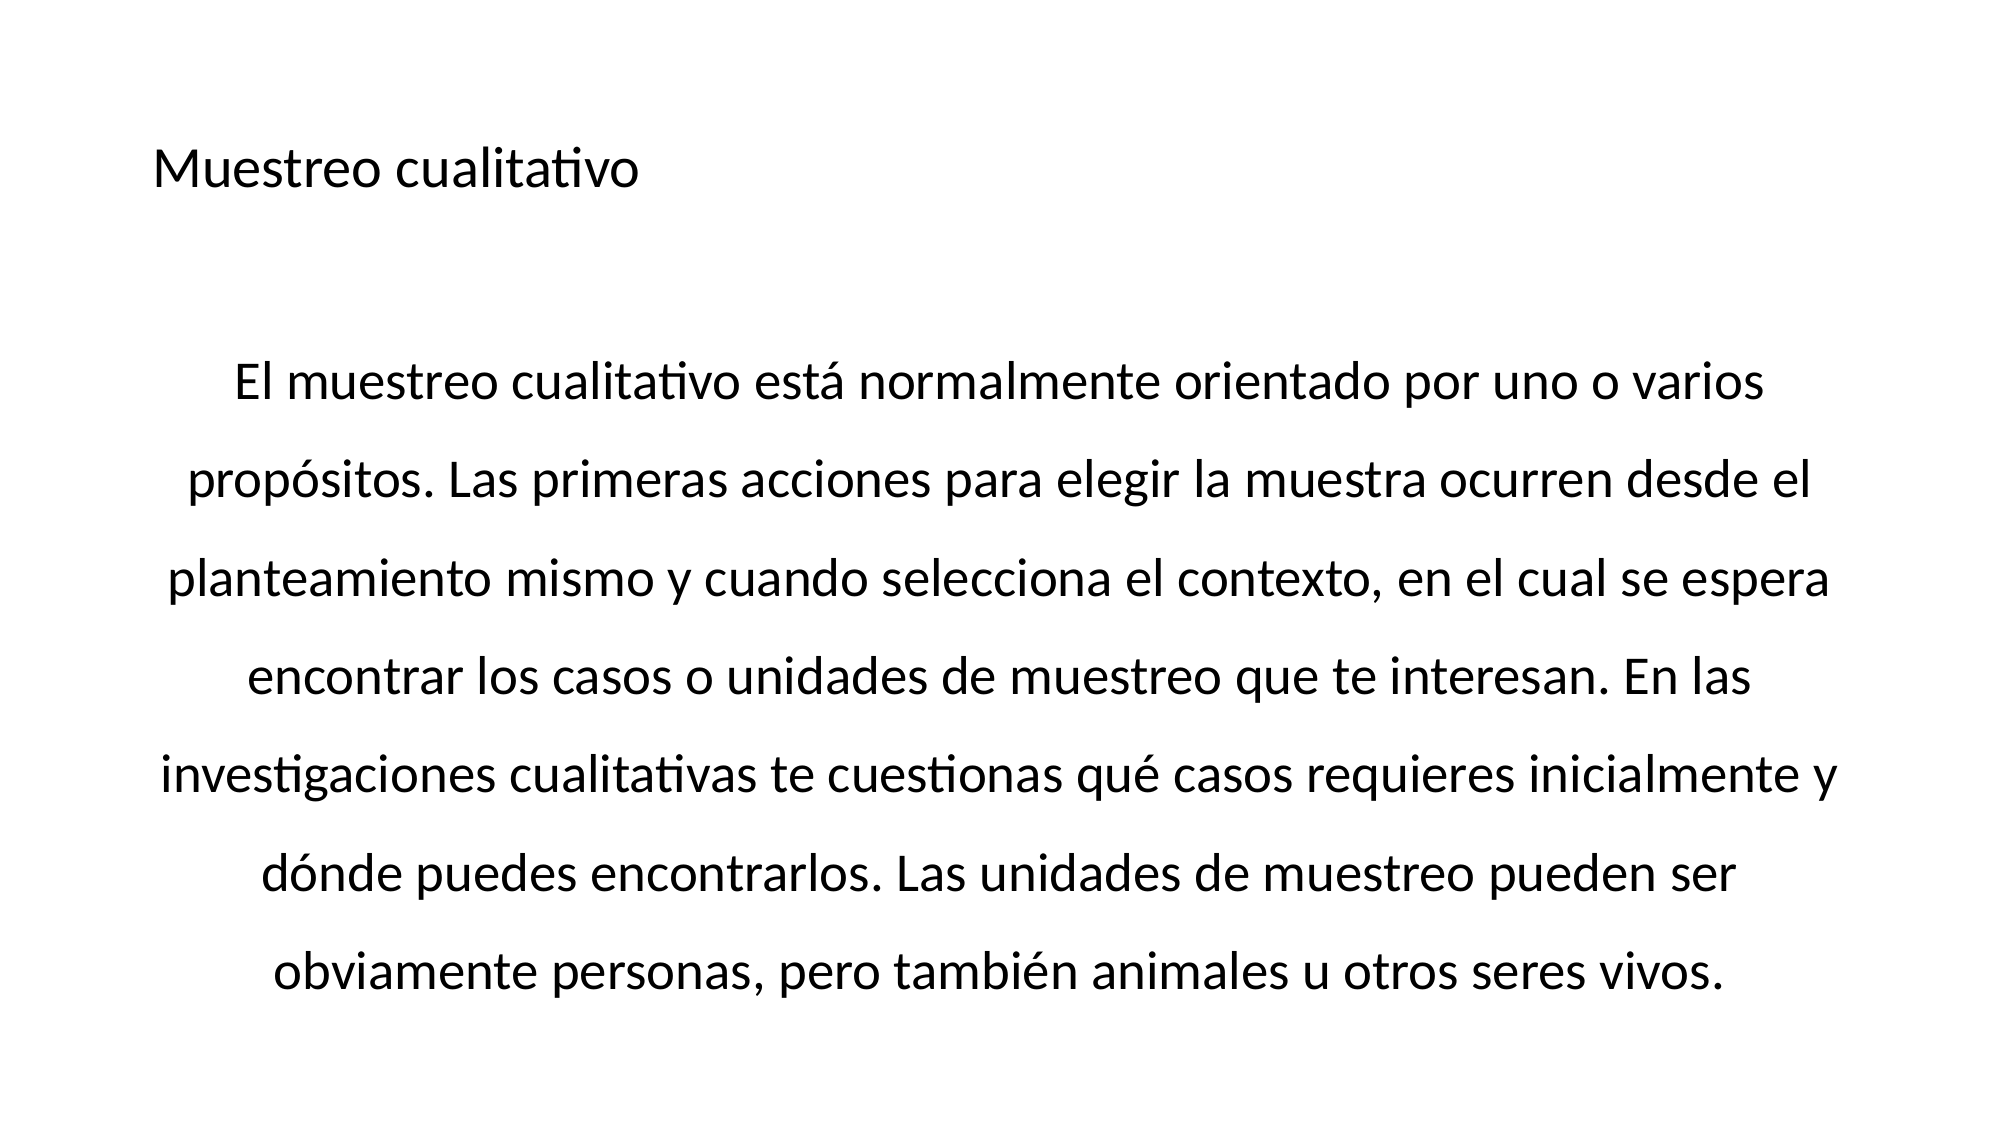

# Muestreo cualitativo
El muestreo cualitativo está normalmente orientado por uno o varios propósitos. Las primeras acciones para elegir la muestra ocurren desde el planteamiento mismo y cuando selecciona el contexto, en el cual se espera encontrar los casos o unidades de muestreo que te interesan. En las investigaciones cualitativas te cuestionas qué casos requieres inicialmente y dónde puedes encontrarlos. Las unidades de muestreo pueden ser obviamente personas, pero también animales u otros seres vivos.